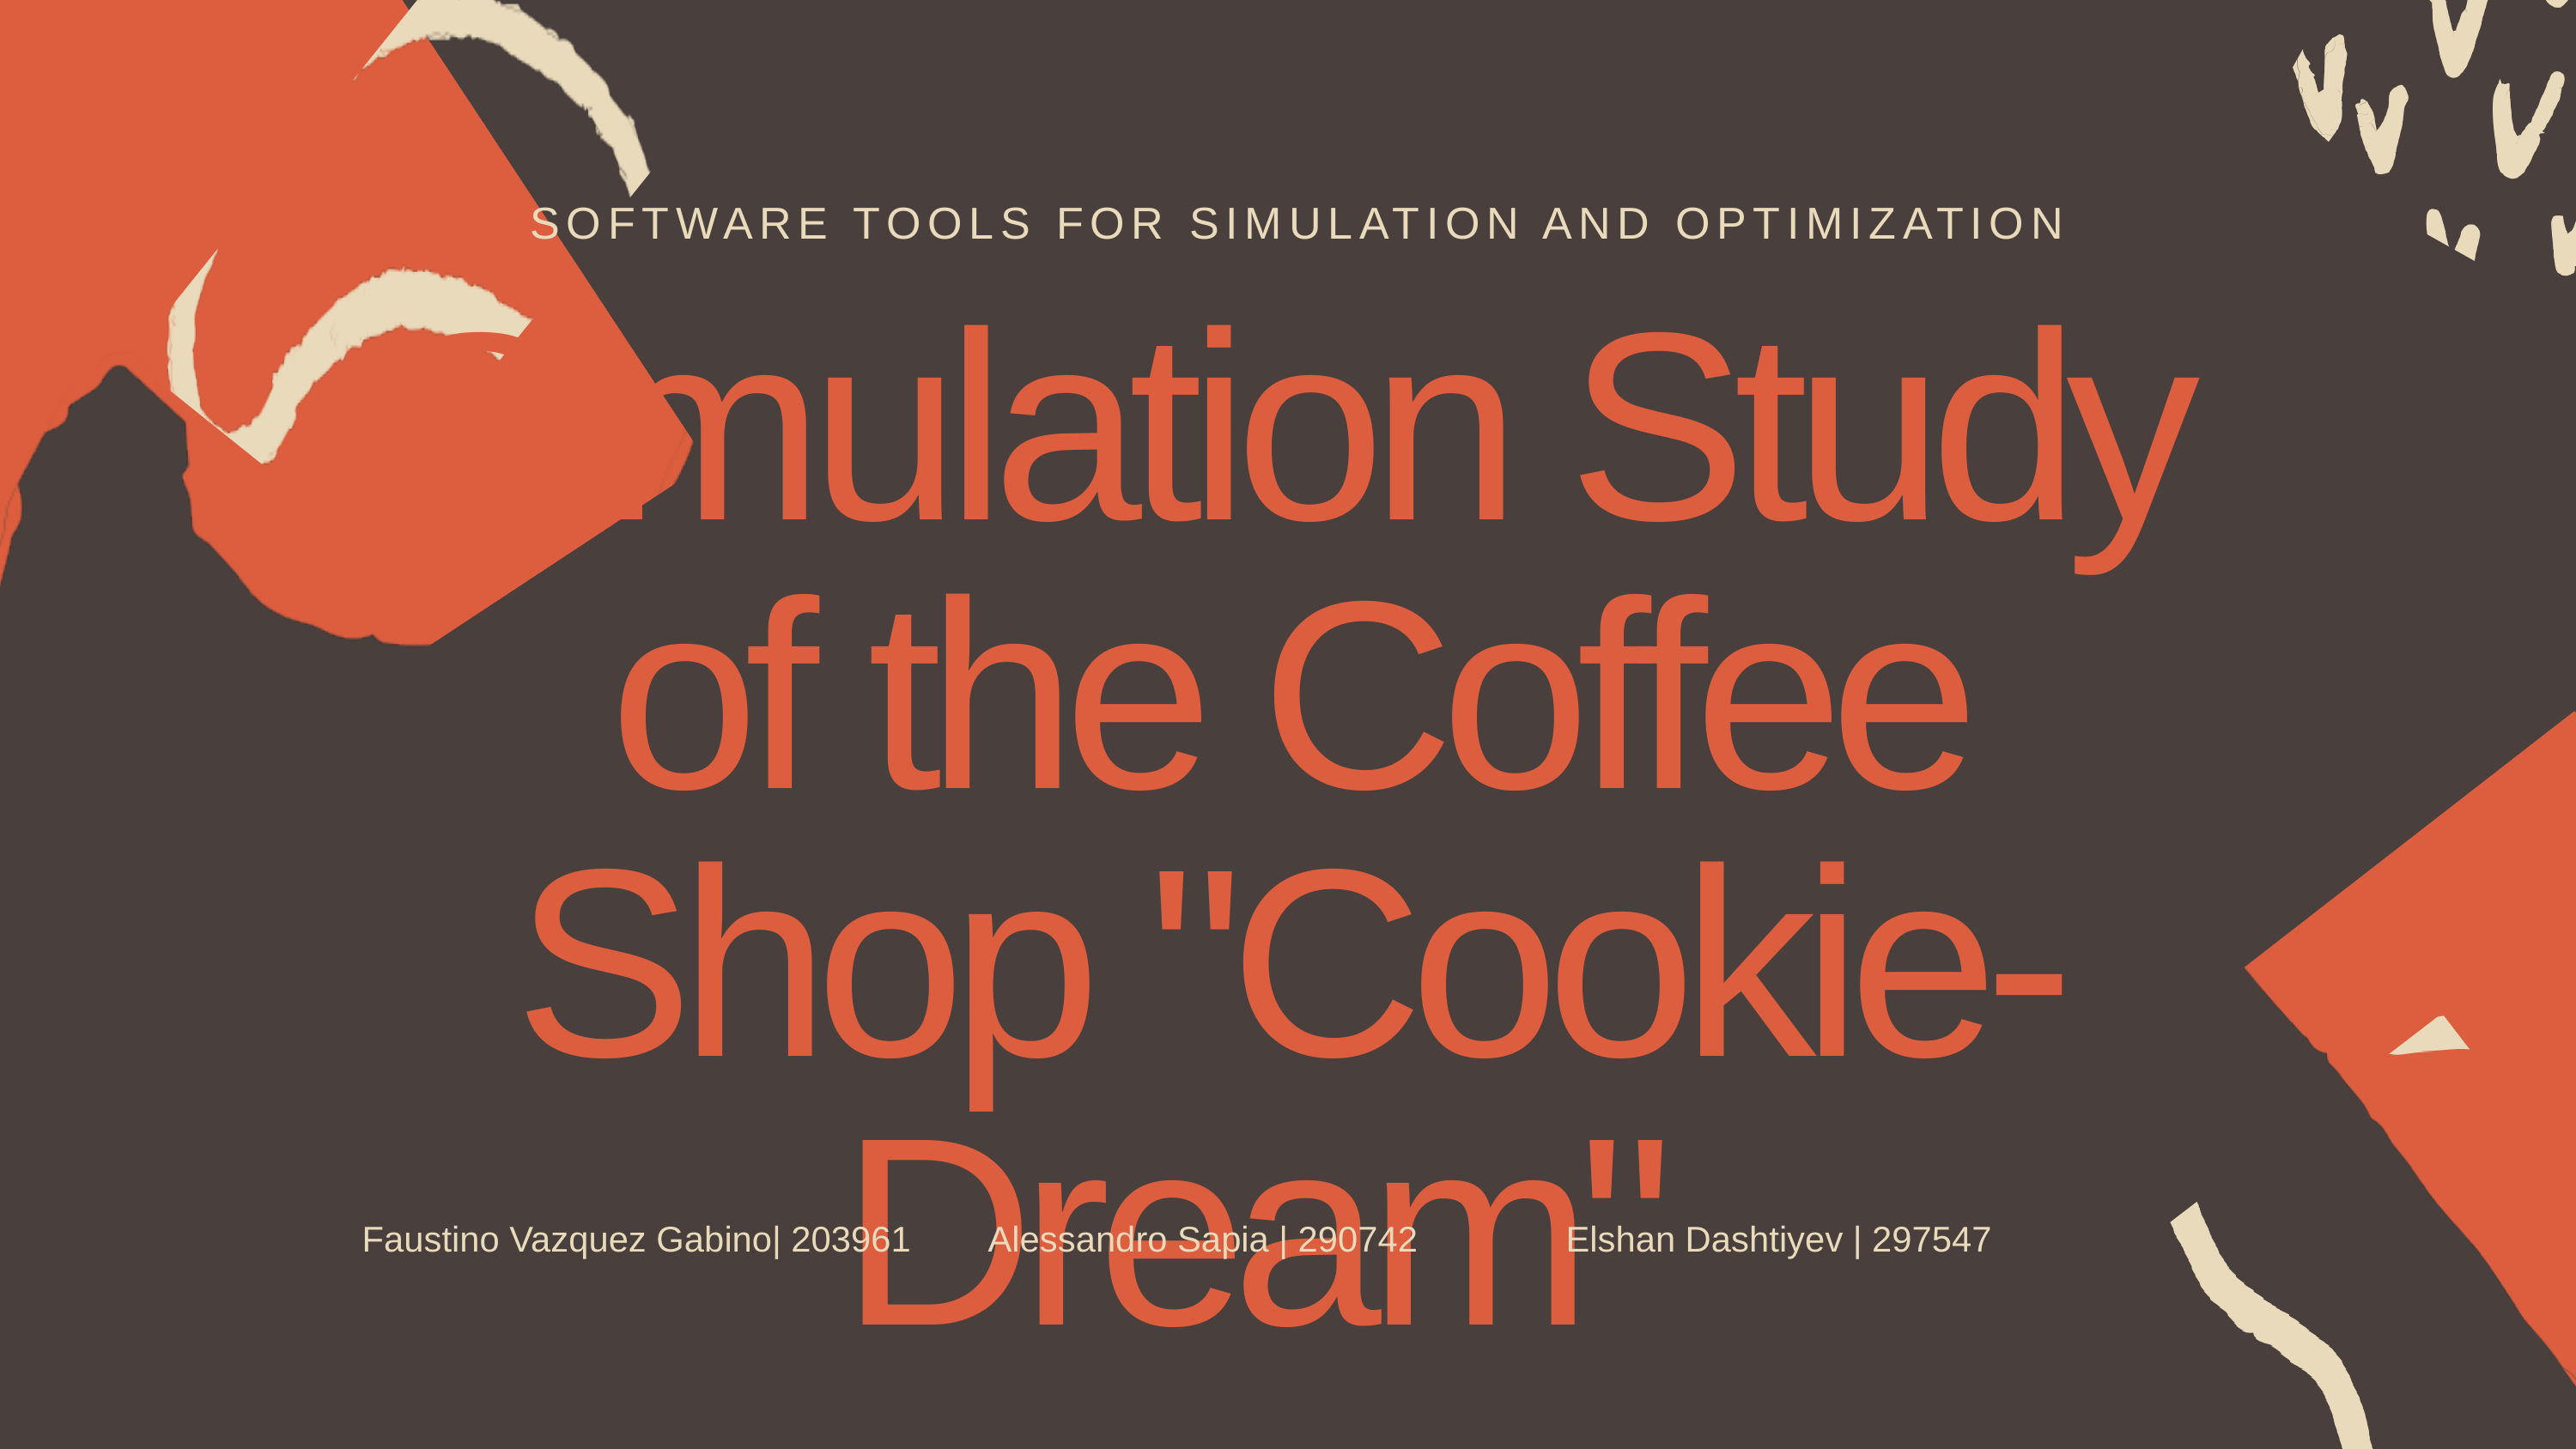

SOFTWARE TOOLS FOR SIMULATION AND OPTIMIZATION
Simulation Study of the Coffee Shop "Cookie-Dream"
Faustino Vazquez Gabino| 203961        Alessandro Sapia | 290742               Elshan Dashtiyev | 297547